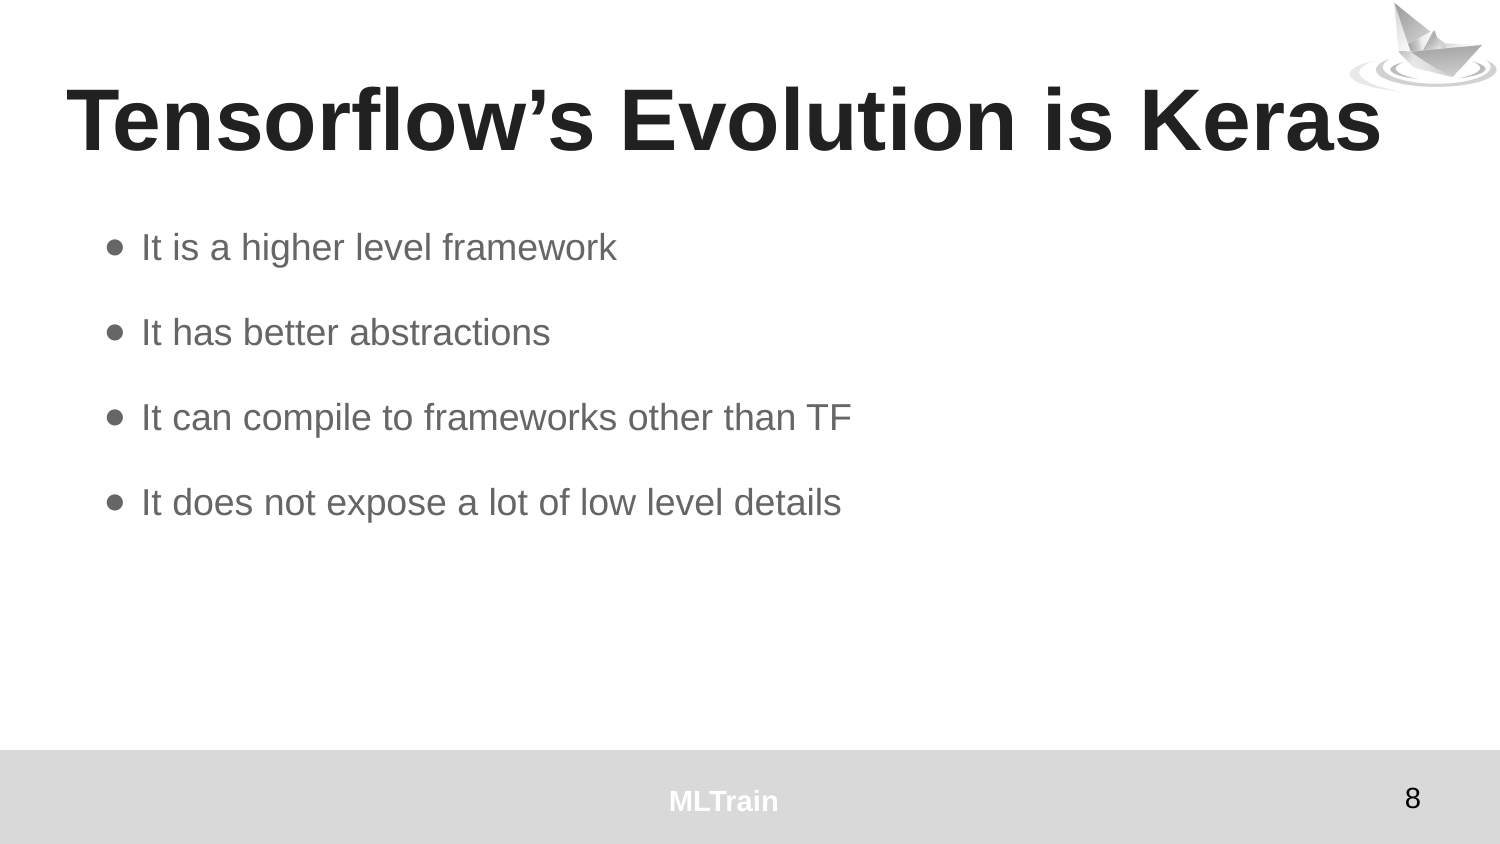

# Tensorflow’s Evolution is Keras
It is a higher level framework
It has better abstractions
It can compile to frameworks other than TF
It does not expose a lot of low level details
8